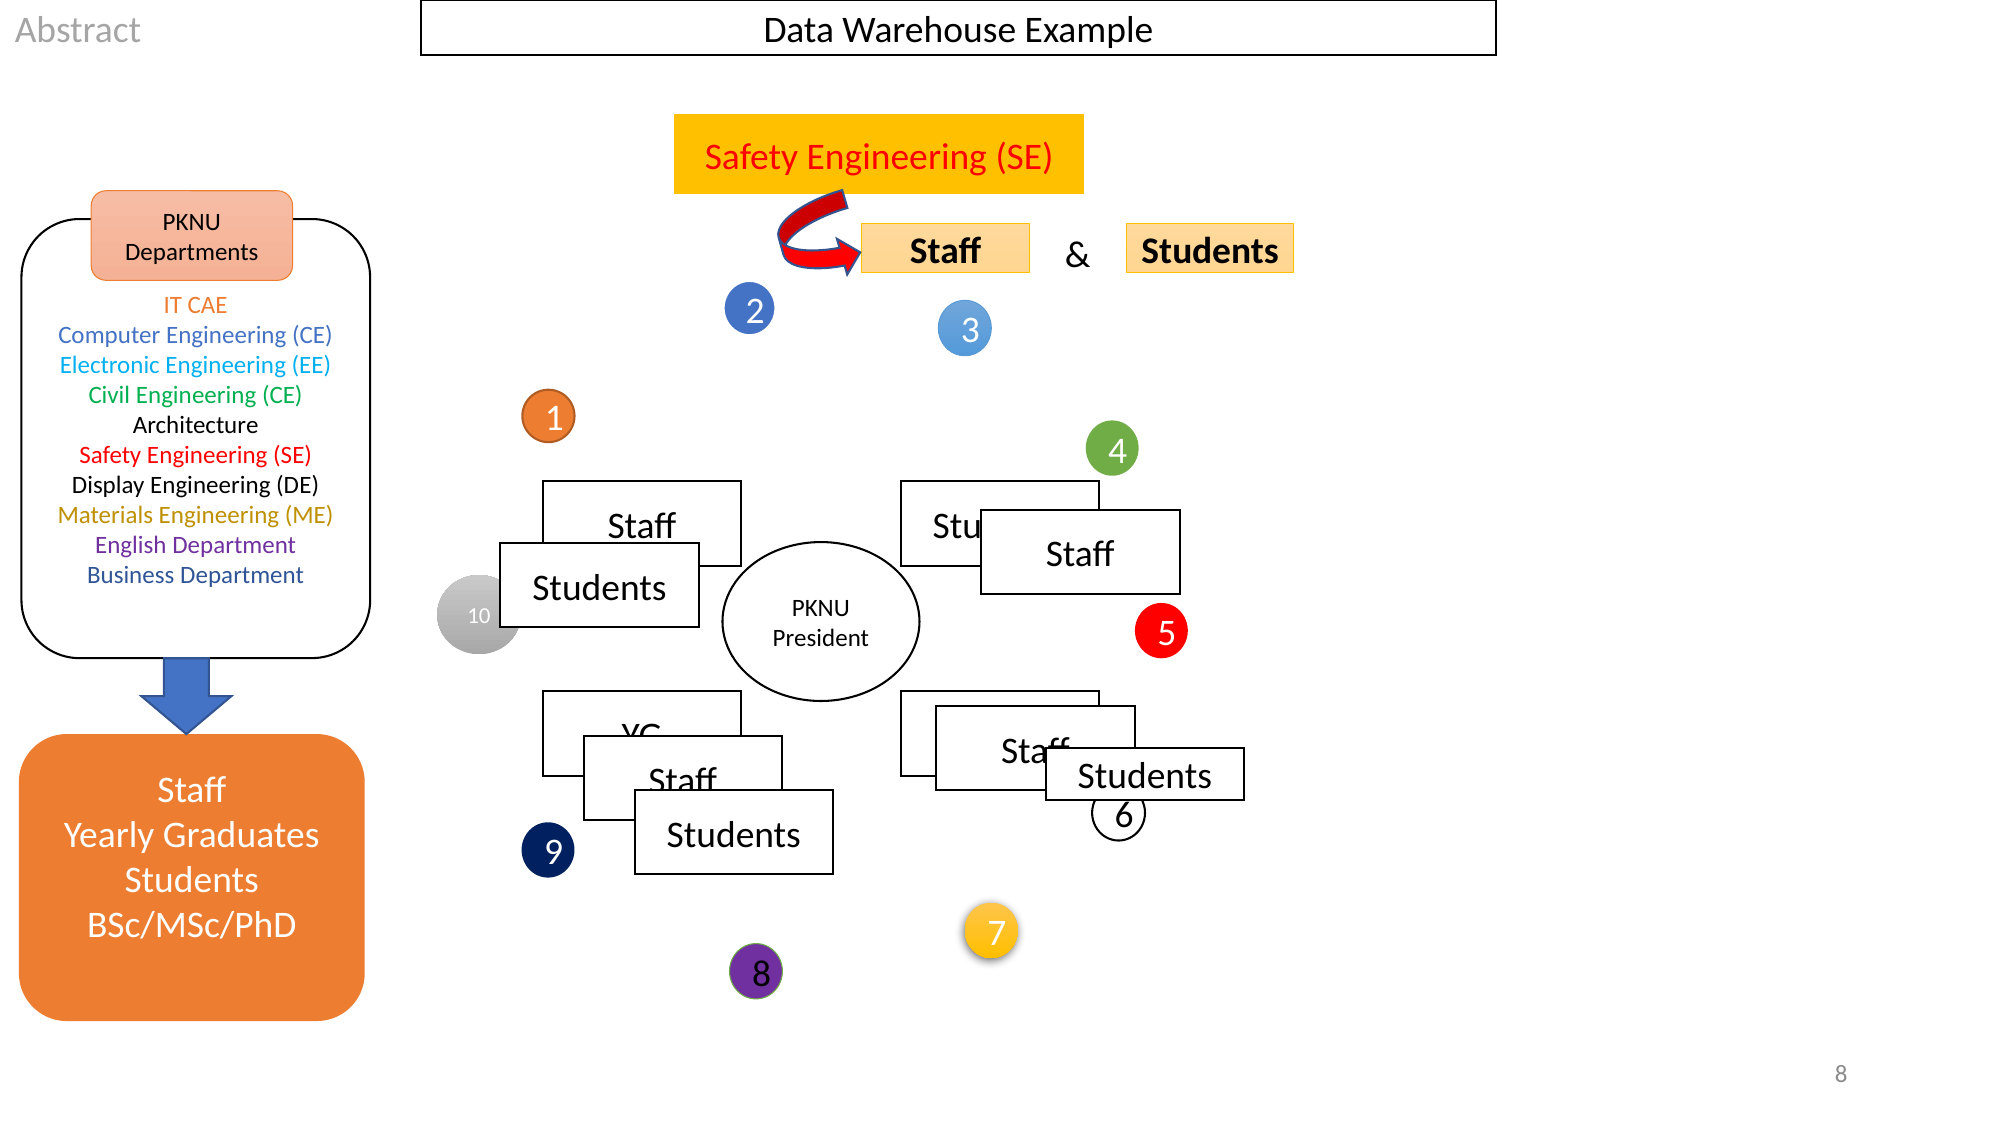

Abstract
Data Warehouse Example
Safety Engineering (SE)
PKNU Departments

IT CAE
Computer Engineering (CE)
Electronic Engineering (EE)
Civil Engineering (CE)
Architecture
Safety Engineering (SE)
Display Engineering (DE)
Materials Engineering (ME)
English Department
Business Department
&
Staff
Students
2
3
1
4
Staff
Students
Staff
PKNU President
Students
10
5

YG
BSc
Staff
Staff
Yearly Graduates
Students
BSc/MSc/PhD

Staff
Students
6
Students
9
7
8
8